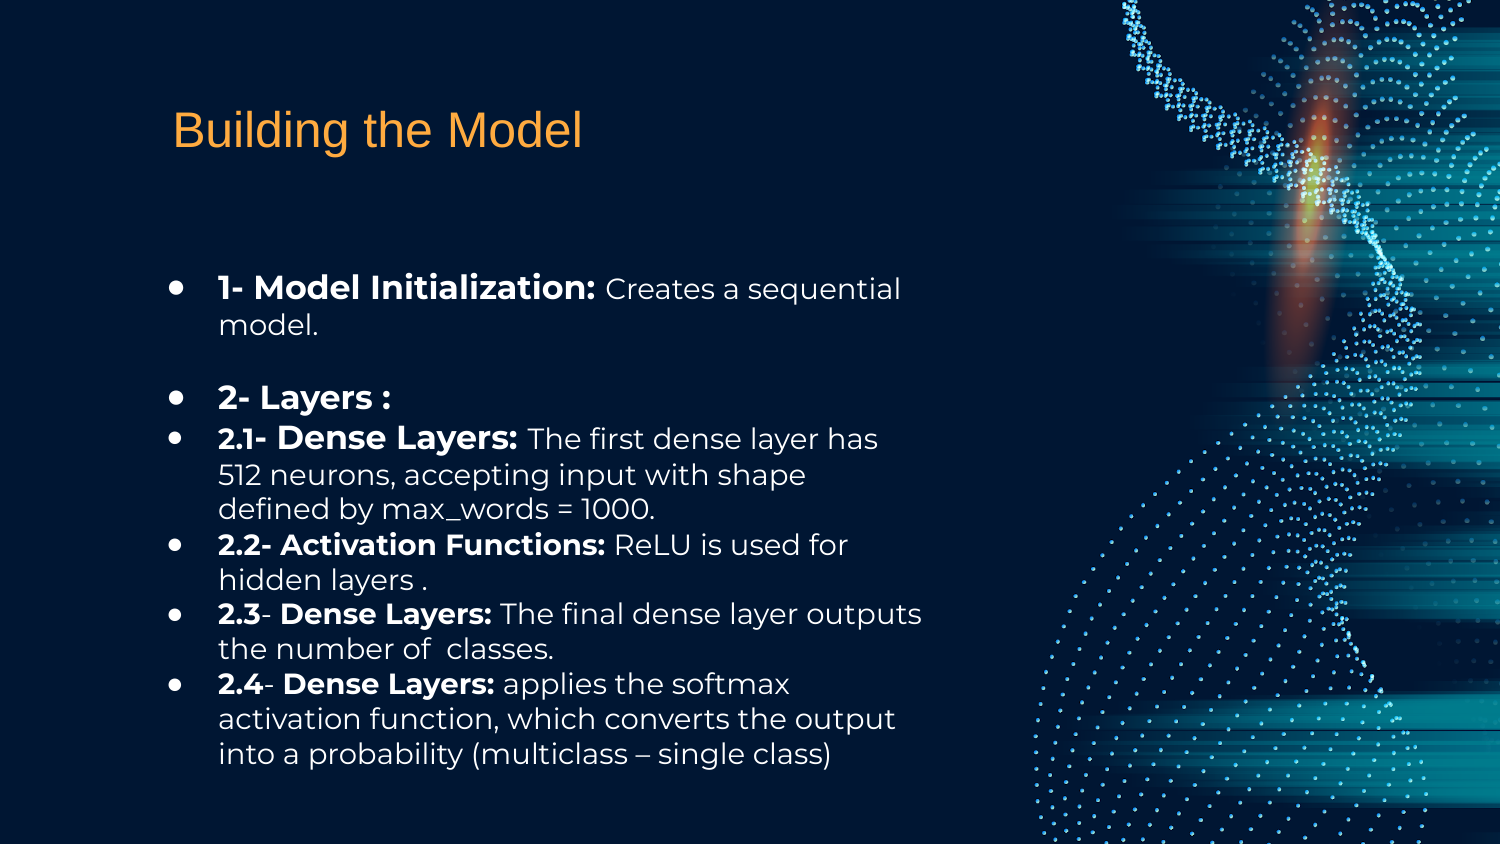

# Building the Model
1- Model Initialization: Creates a sequential model.

2- Layers :
2.1- Dense Layers: The first dense layer has 512 neurons, accepting input with shape defined by max_words = 1000.
2.2- Activation Functions: ReLU is used for hidden layers .
2.3- Dense Layers: The final dense layer outputs the number of  classes.
2.4- Dense Layers: applies the softmax activation function, which converts the output into a probability (multiclass – single class)